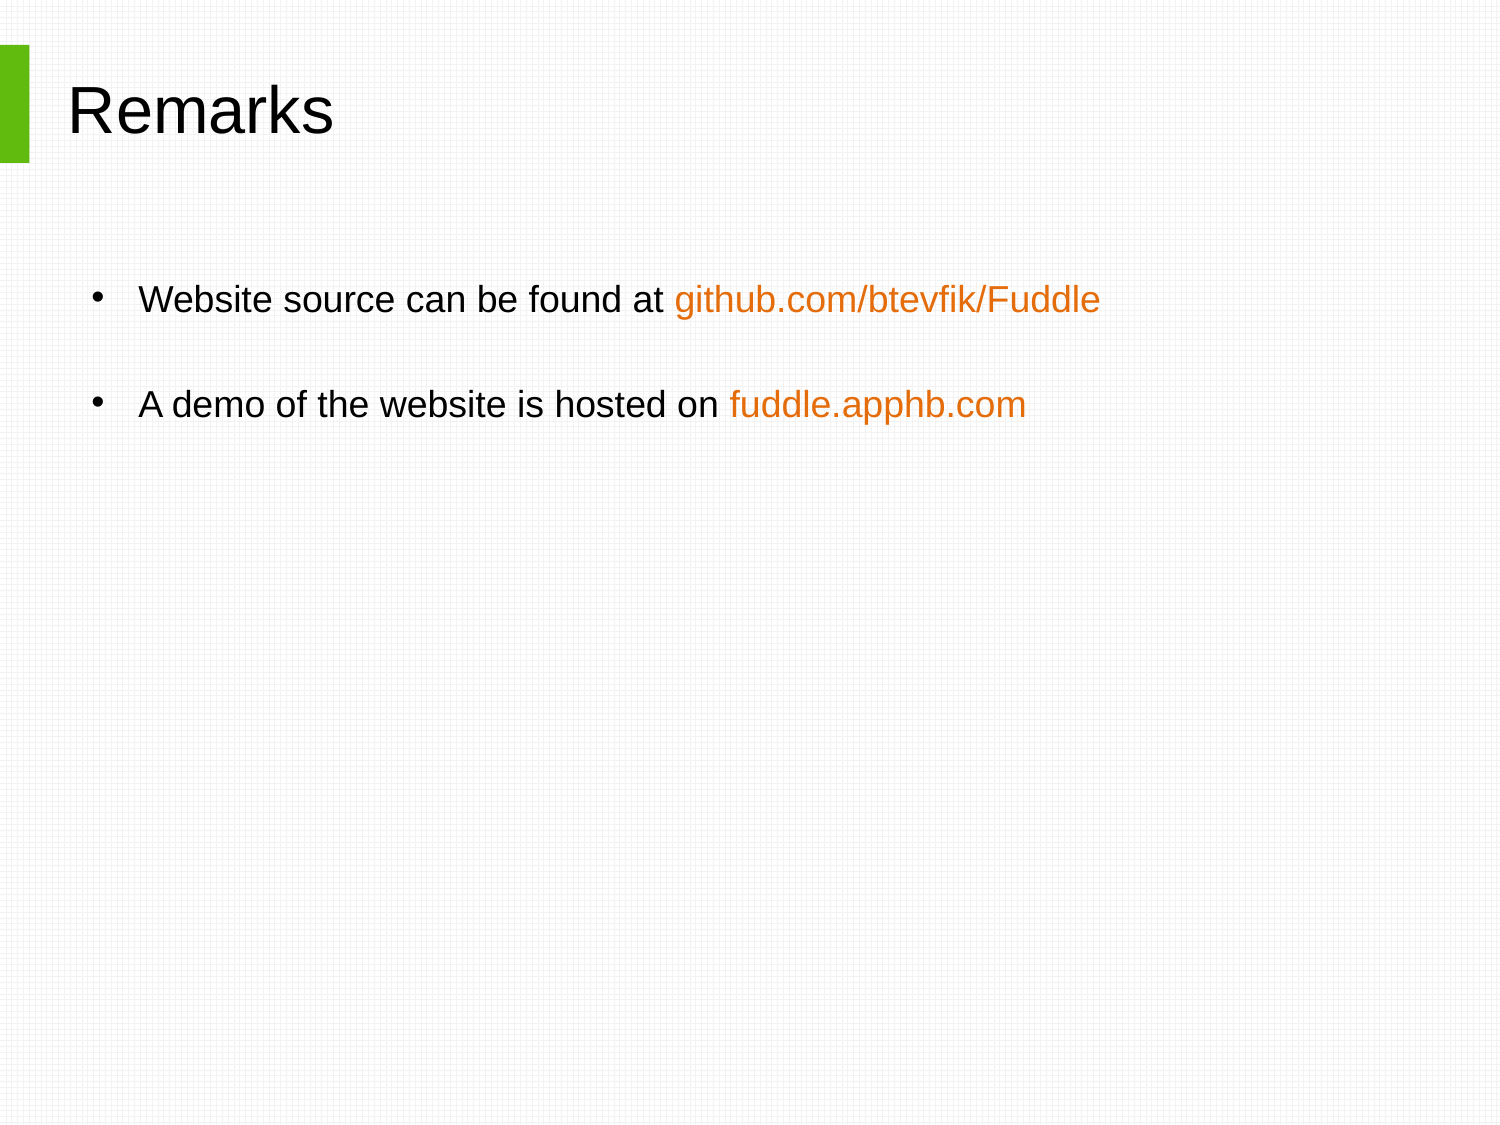

# Remarks

Website source can be found at github.com/btevfik/Fuddle

A demo of the website is hosted on fuddle.apphb.com